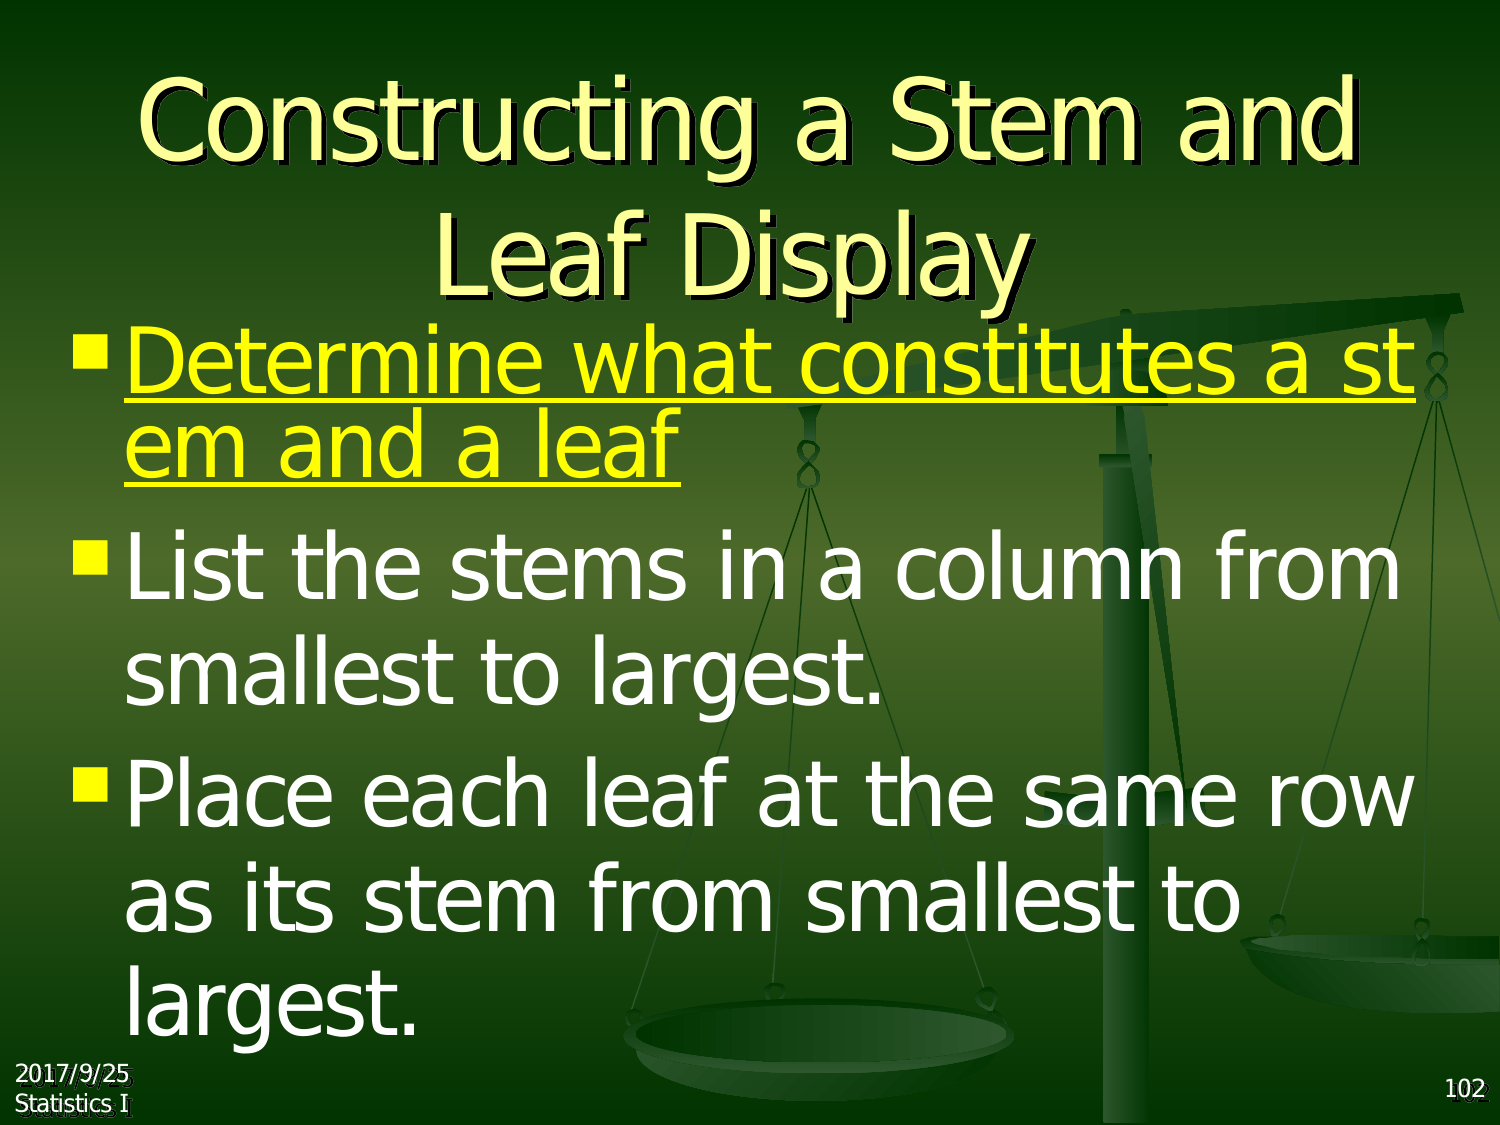

# Constructing a Stem and Leaf Display
Determine what constitutes a stem and a leaf
List the stems in a column from smallest to largest.
Place each leaf at the same row as its stem from smallest to largest.
2017/9/25
Statistics I
102